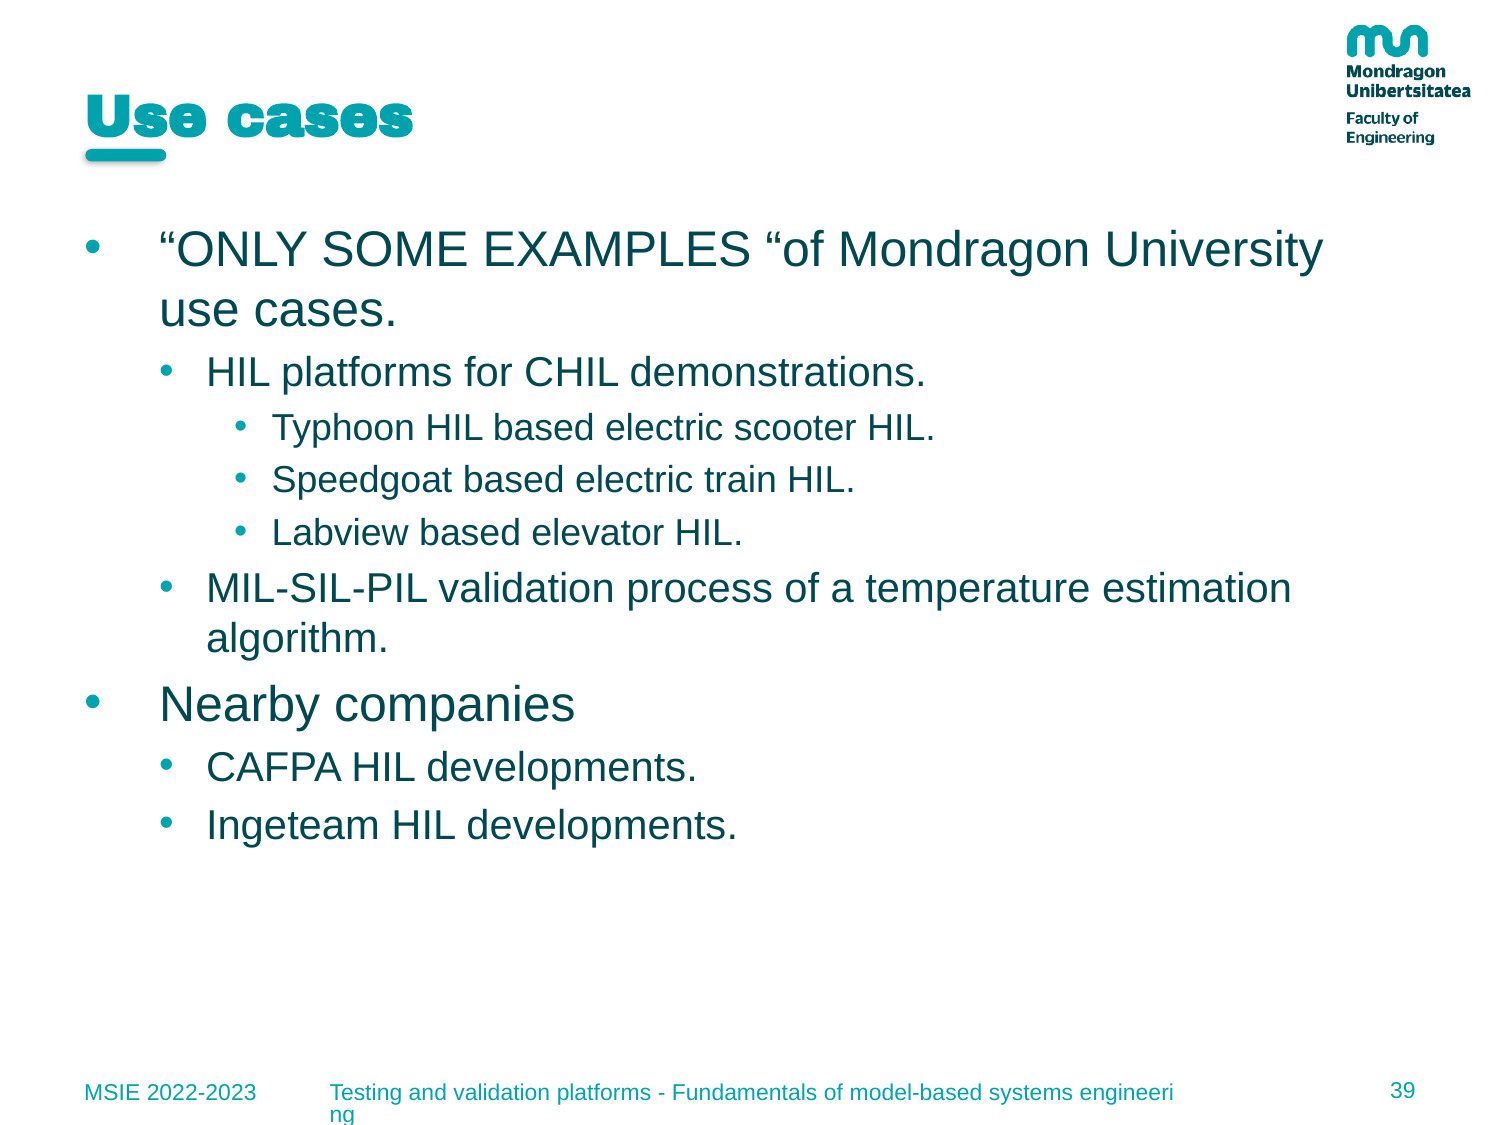

# Use cases
“ONLY SOME EXAMPLES “of Mondragon University use cases.
HIL platforms for CHIL demonstrations.
Typhoon HIL based electric scooter HIL.
Speedgoat based electric train HIL.
Labview based elevator HIL.
MIL-SIL-PIL validation process of a temperature estimation algorithm.
Nearby companies
CAFPA HIL developments.
Ingeteam HIL developments.
39
MSIE 2022-2023
Testing and validation platforms - Fundamentals of model-based systems engineering